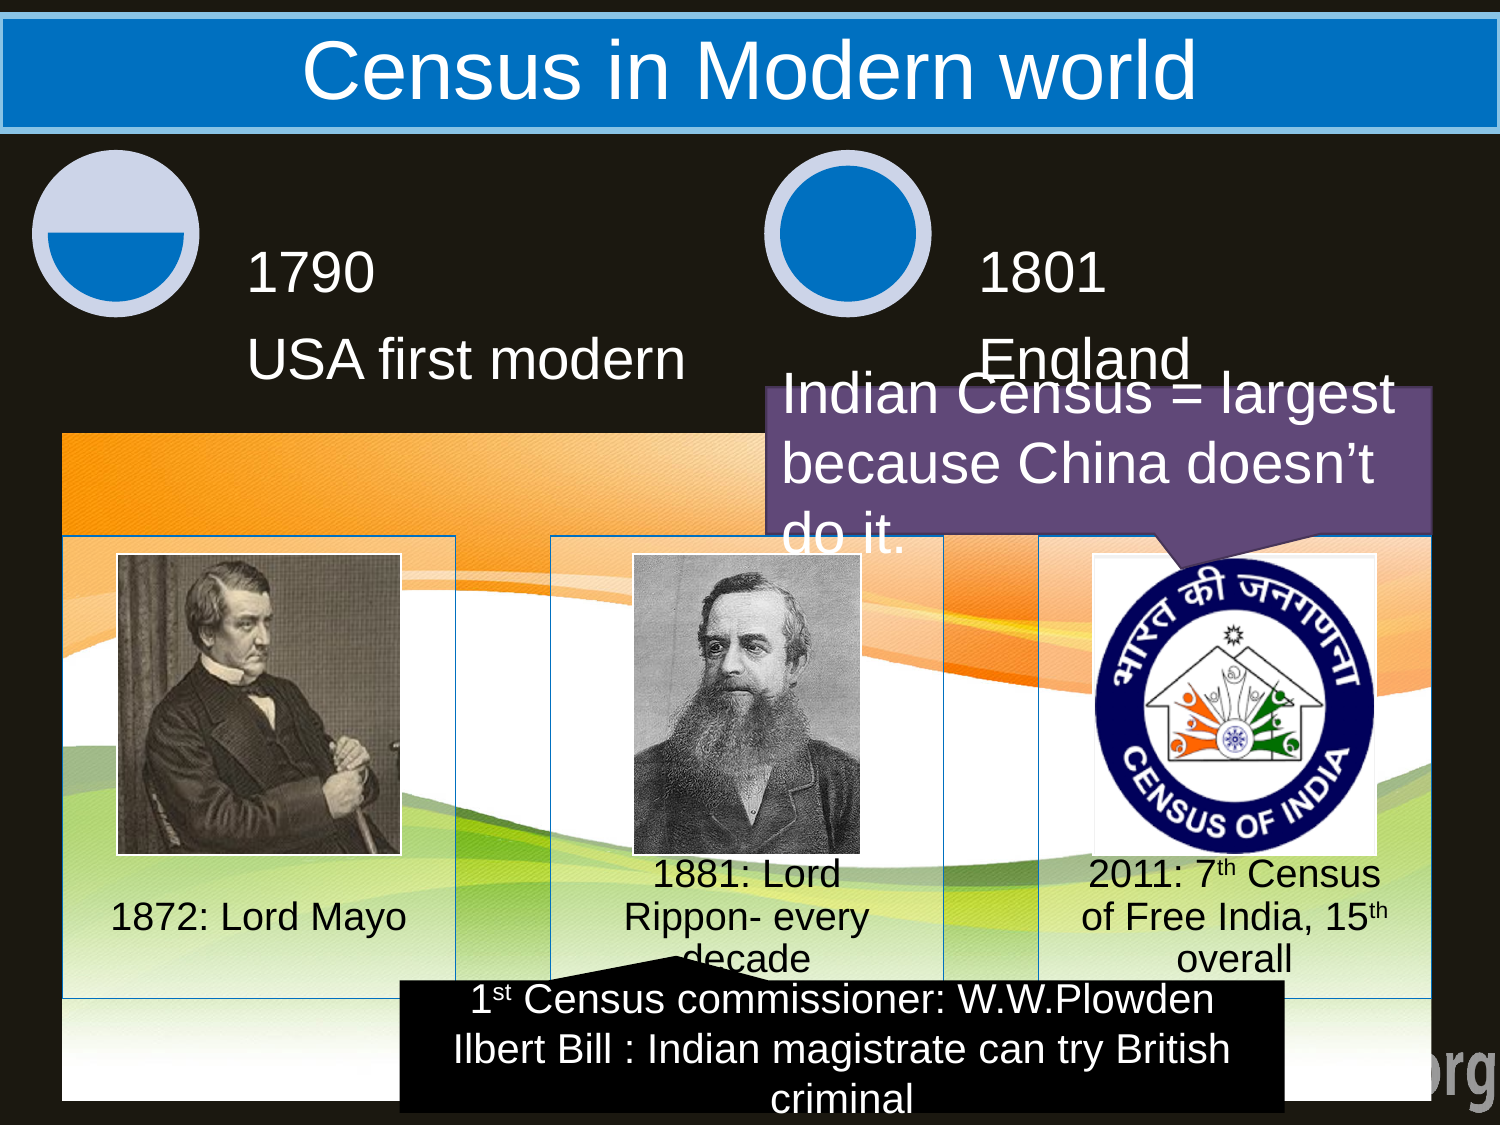

# Census in Modern world
USA first modern
1790
England
1801
Indian Census = largest because China doesn’t do it.
1872: Lord Mayo
1881: Lord Rippon- every decade
2011: 7th Census of Free India, 15th overall
1st Census commissioner: W.W.Plowden
Ilbert Bill : Indian magistrate can try British criminal